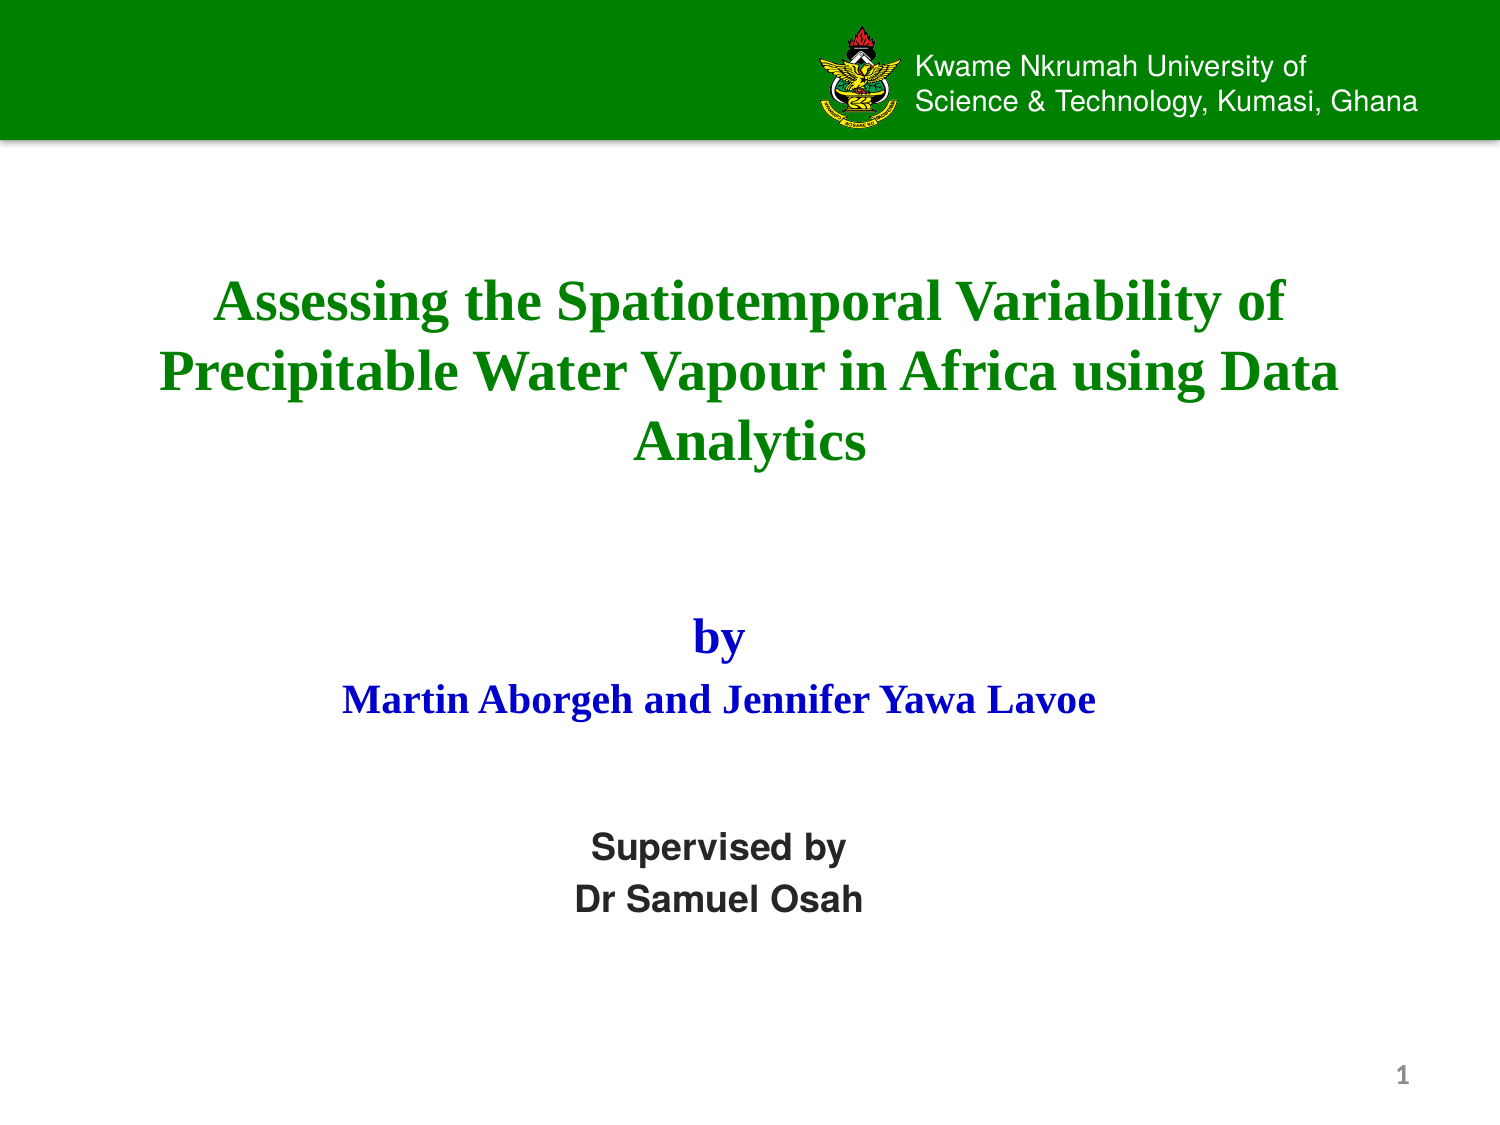

# Assessing the Spatiotemporal Variability of Precipitable Water Vapour in Africa using Data Analytics
by
Martin Aborgeh and Jennifer Yawa Lavoe

Supervised by
Dr Samuel Osah
1